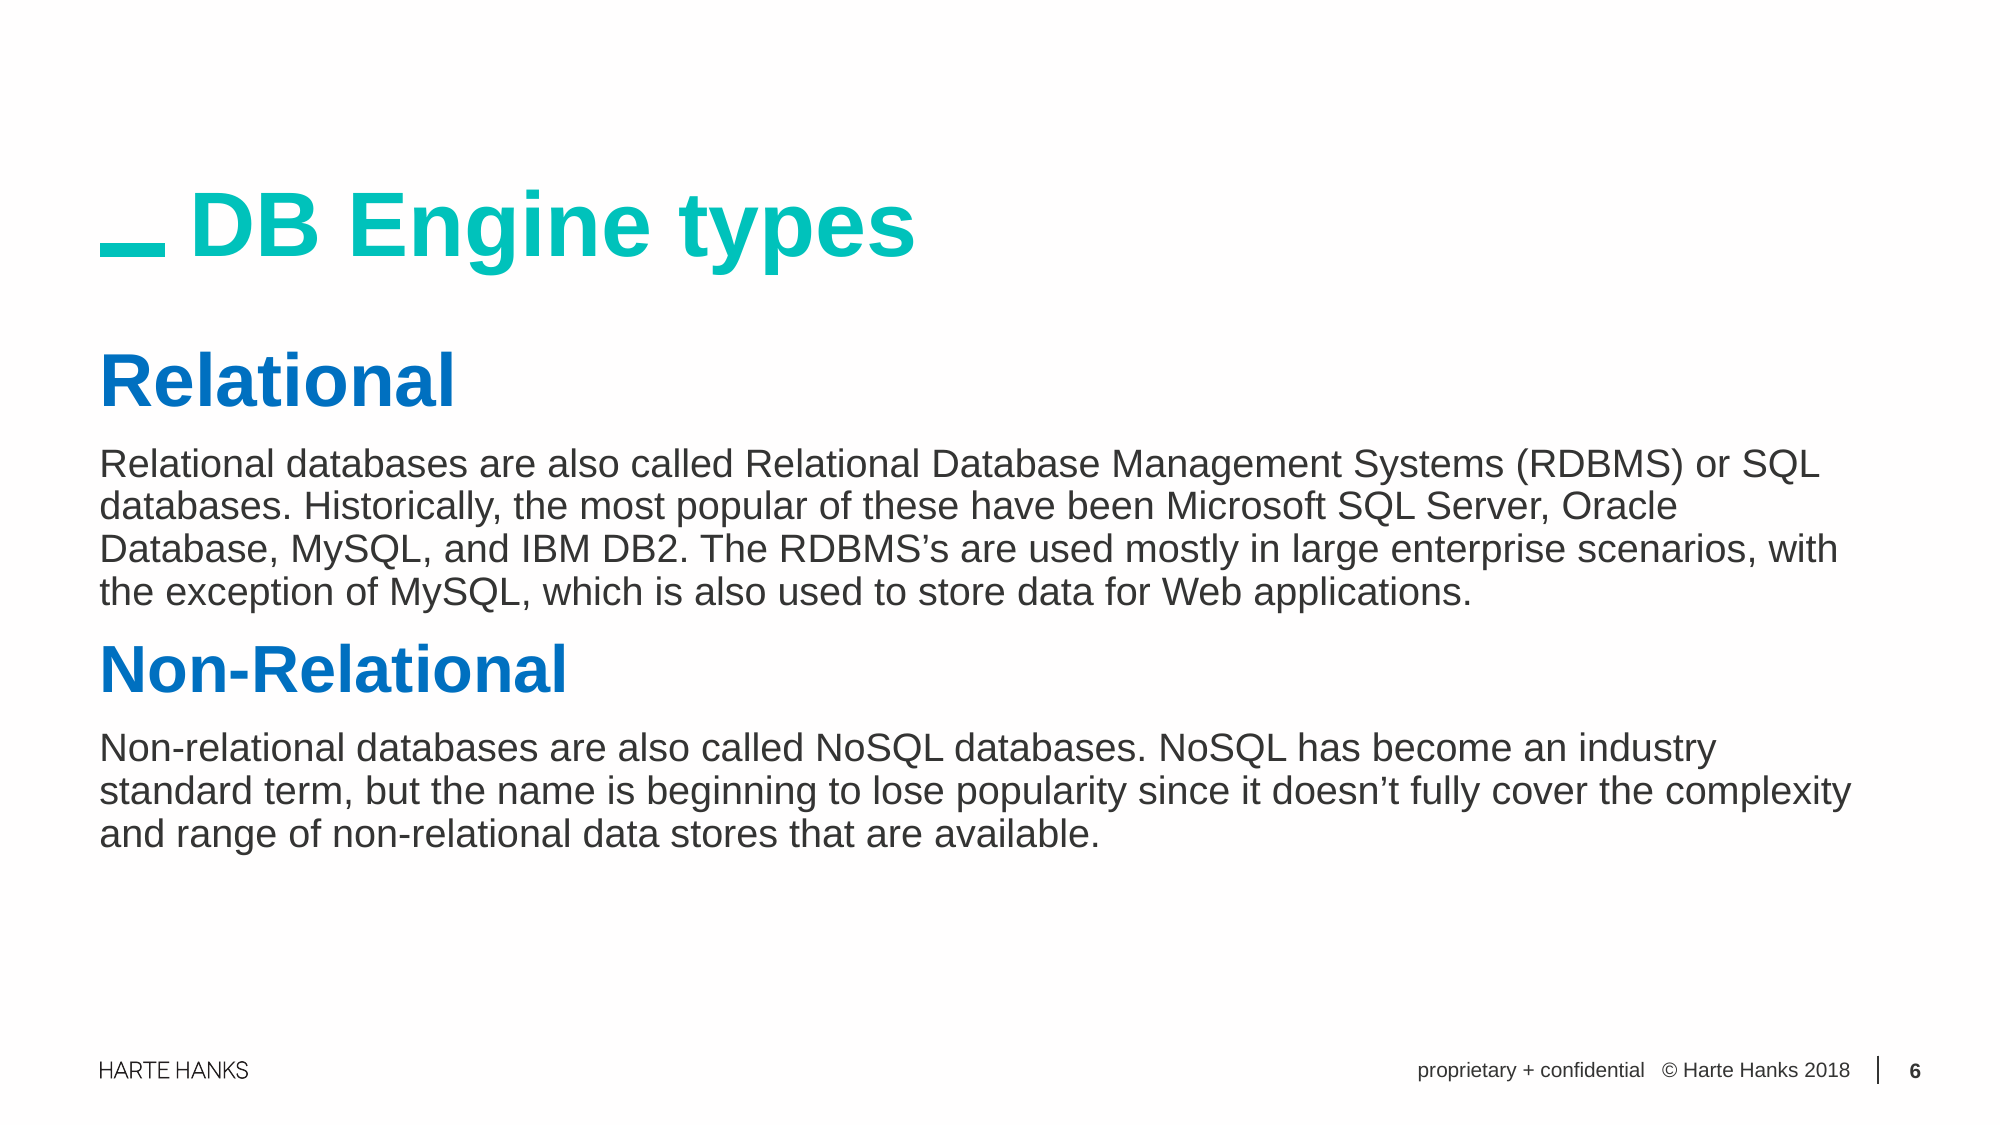

DB Engine types
Relational
Relational databases are also called Relational Database Management Systems (RDBMS) or SQL databases. Historically, the most popular of these have been Microsoft SQL Server, Oracle Database, MySQL, and IBM DB2. The RDBMS’s are used mostly in large enterprise scenarios, with the exception of MySQL, which is also used to store data for Web applications.
Non-Relational
Non-relational databases are also called NoSQL databases. NoSQL has become an industry standard term, but the name is beginning to lose popularity since it doesn’t fully cover the complexity and range of non-relational data stores that are available.